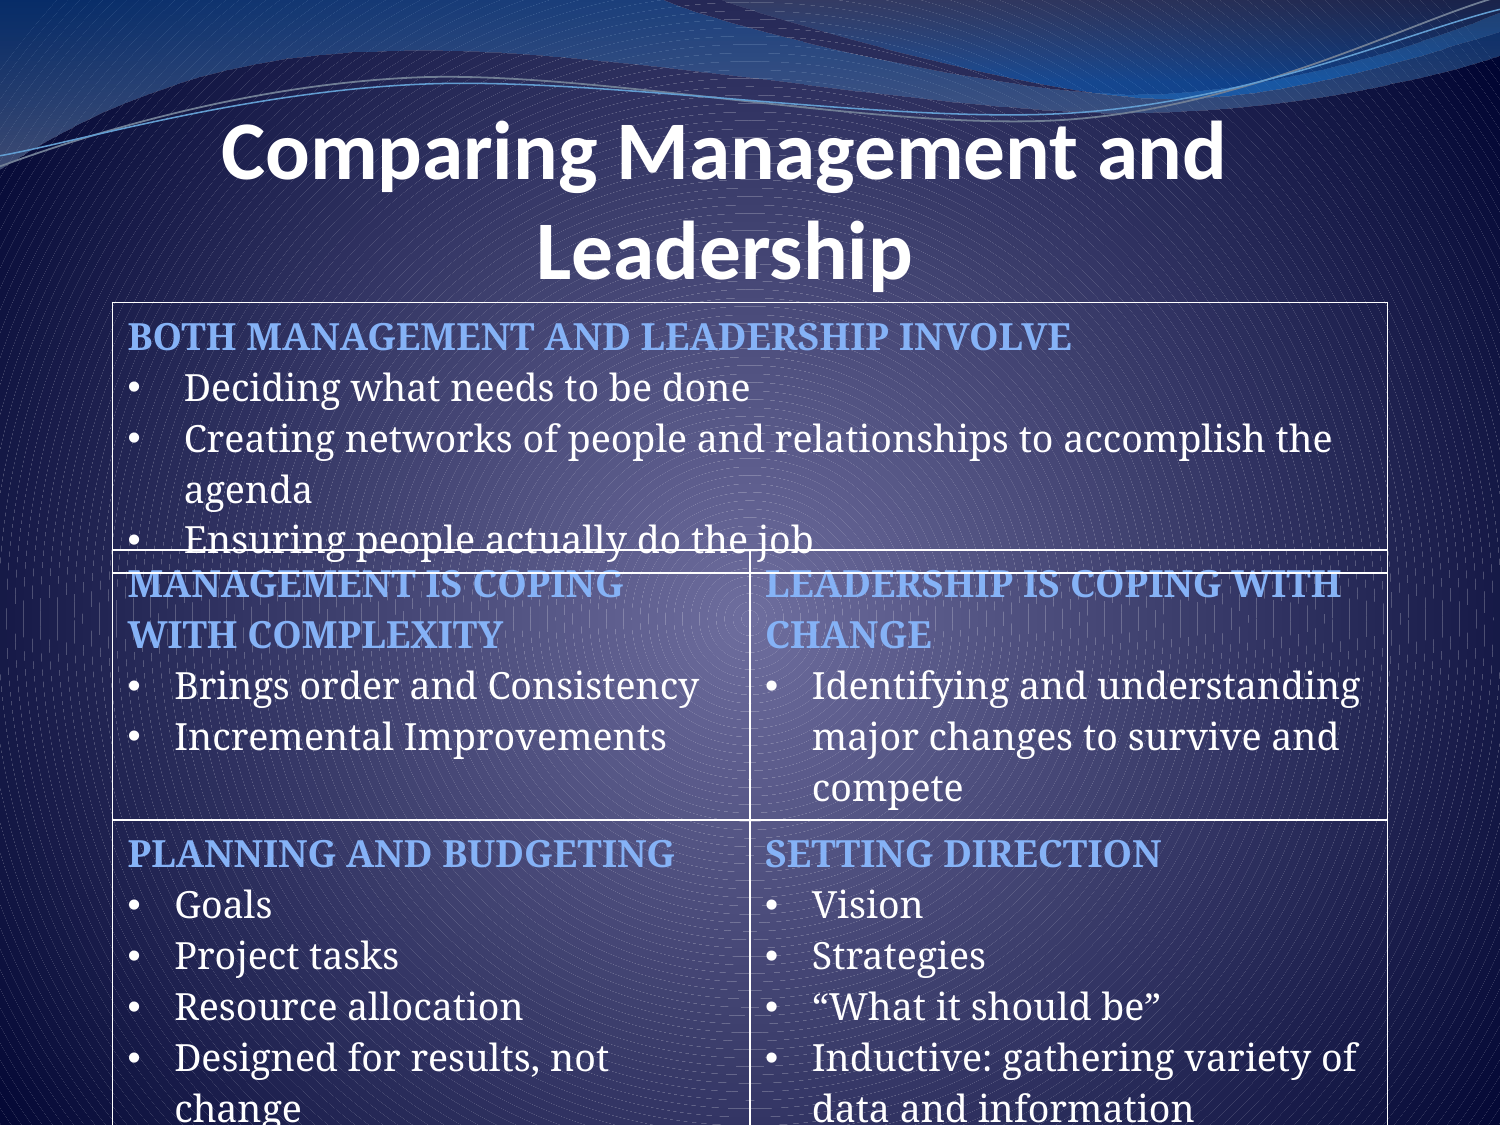

# Comparing Management and Leadership
| BOTH MANAGEMENT AND LEADERSHIP INVOLVE Deciding what needs to be done Creating networks of people and relationships to accomplish the agenda Ensuring people actually do the job |
| --- |
| MANAGEMENT IS COPING WITH COMPLEXITY Brings order and Consistency Incremental Improvements | LEADERSHIP IS COPING WITH CHANGE Identifying and understanding major changes to survive and compete |
| --- | --- |
| PLANNING AND BUDGETING Goals Project tasks Resource allocation Designed for results, not change Deductive | SETTING DIRECTION Vision Strategies “What it should be” Inductive: gathering variety of data and information |